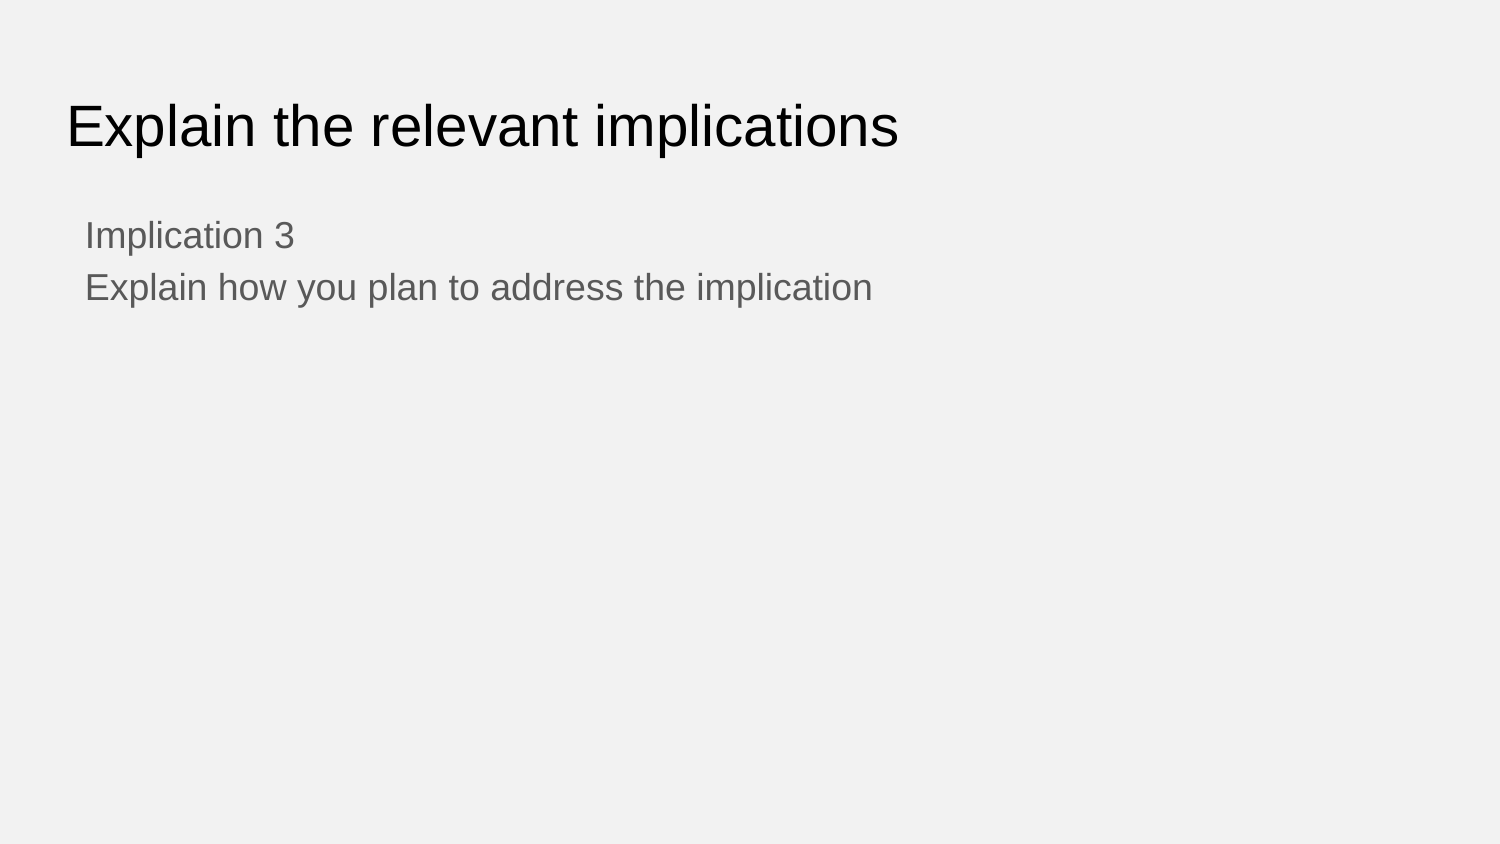

# Explain the relevant implications
Implication 3
Explain how you plan to address the implication